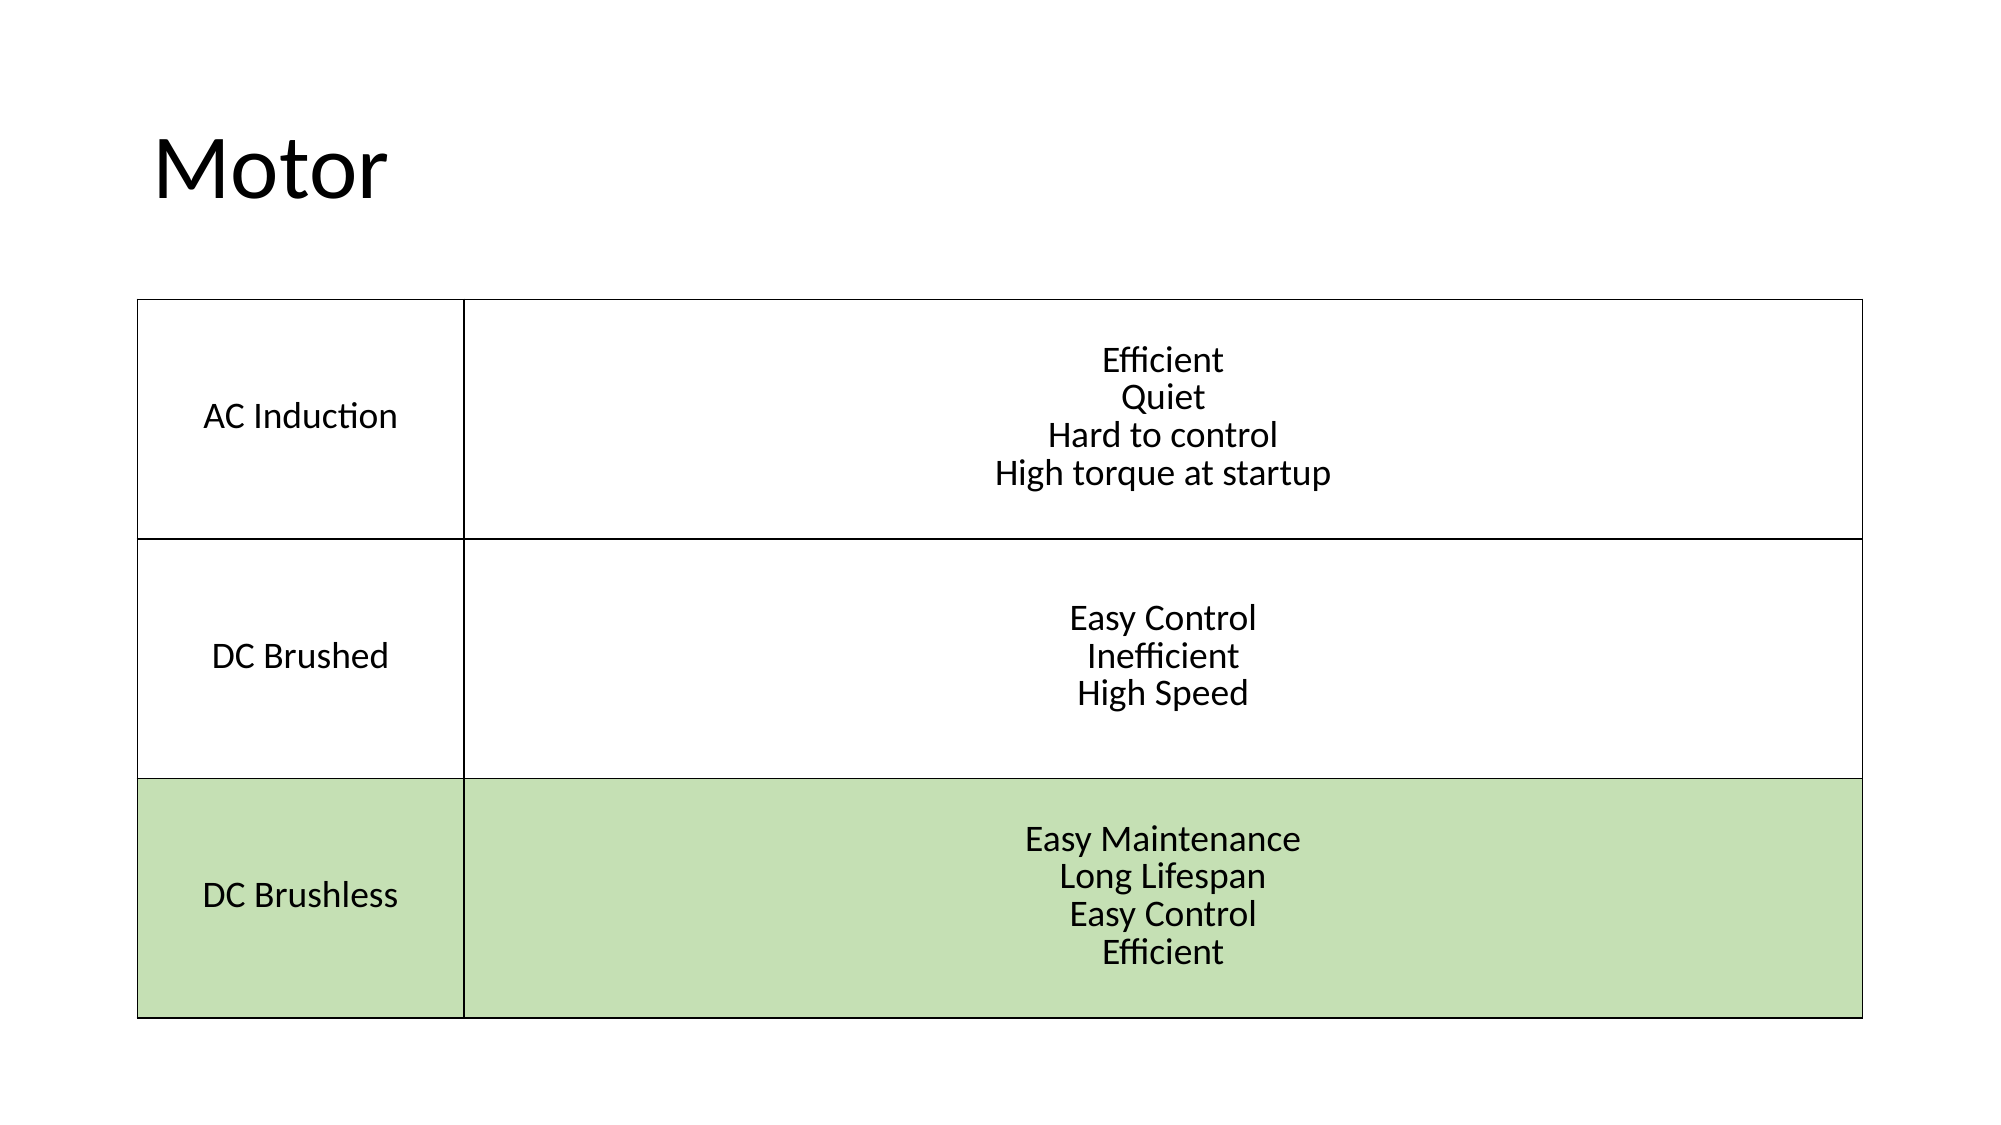

# Motor
| AC Induction | Efficient Quiet Hard to control High torque at startup |
| --- | --- |
| DC Brushed | Easy Control Inefficient High Speed |
| DC Brushless | Easy Maintenance Long Lifespan Easy Control Efficient |